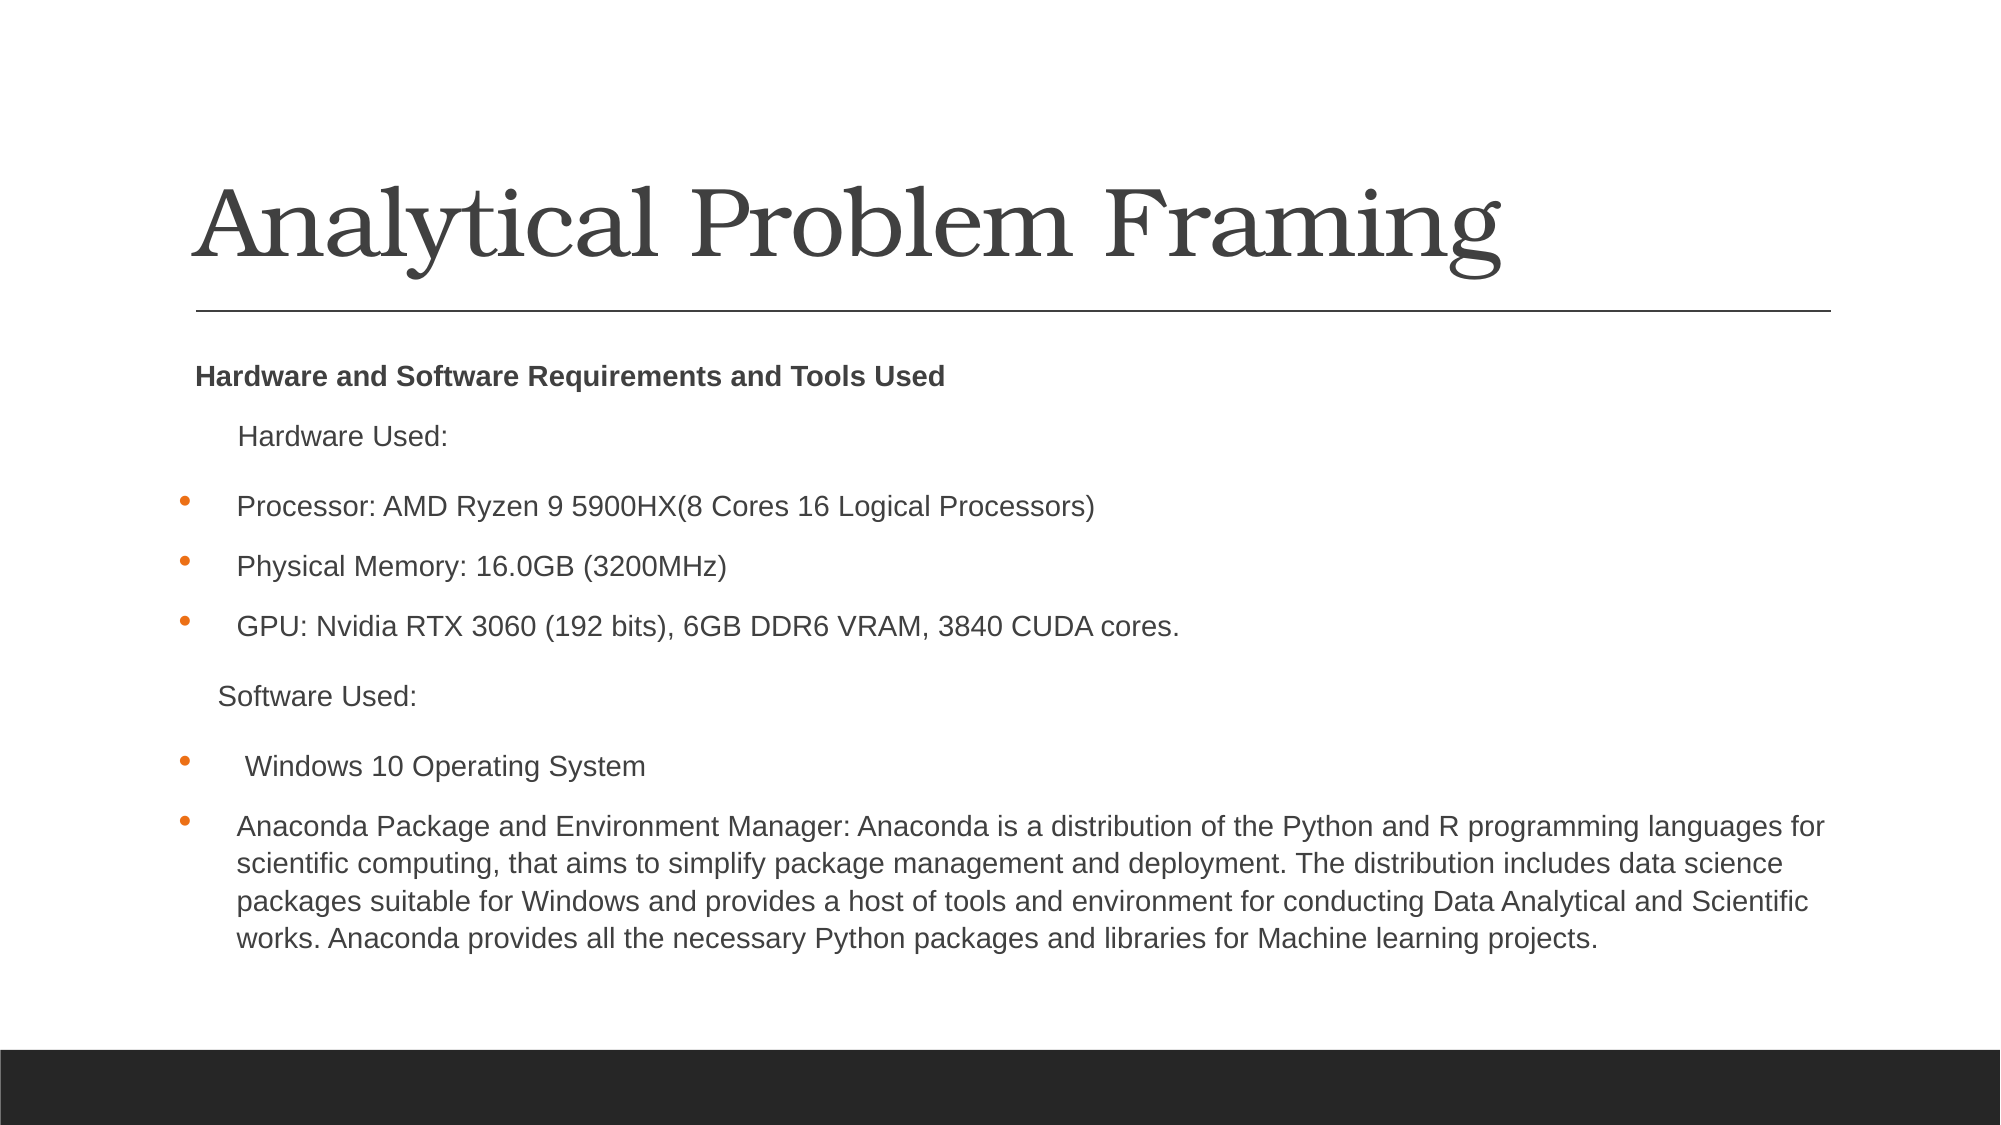

# Analytical Problem Framing
Hardware and Software Requirements and Tools Used
Hardware Used:
Processor: AMD Ryzen 9 5900HX(8 Cores 16 Logical Processors)
Physical Memory: 16.0GB (3200MHz)
GPU: Nvidia RTX 3060 (192 bits), 6GB DDR6 VRAM, 3840 CUDA cores.
Software Used:
 Windows 10 Operating System
Anaconda Package and Environment Manager: Anaconda is a distribution of the Python and R programming languages for scientific computing, that aims to simplify package management and deployment. The distribution includes data science packages suitable for Windows and provides a host of tools and environment for conducting Data Analytical and Scientific works. Anaconda provides all the necessary Python packages and libraries for Machine learning projects.